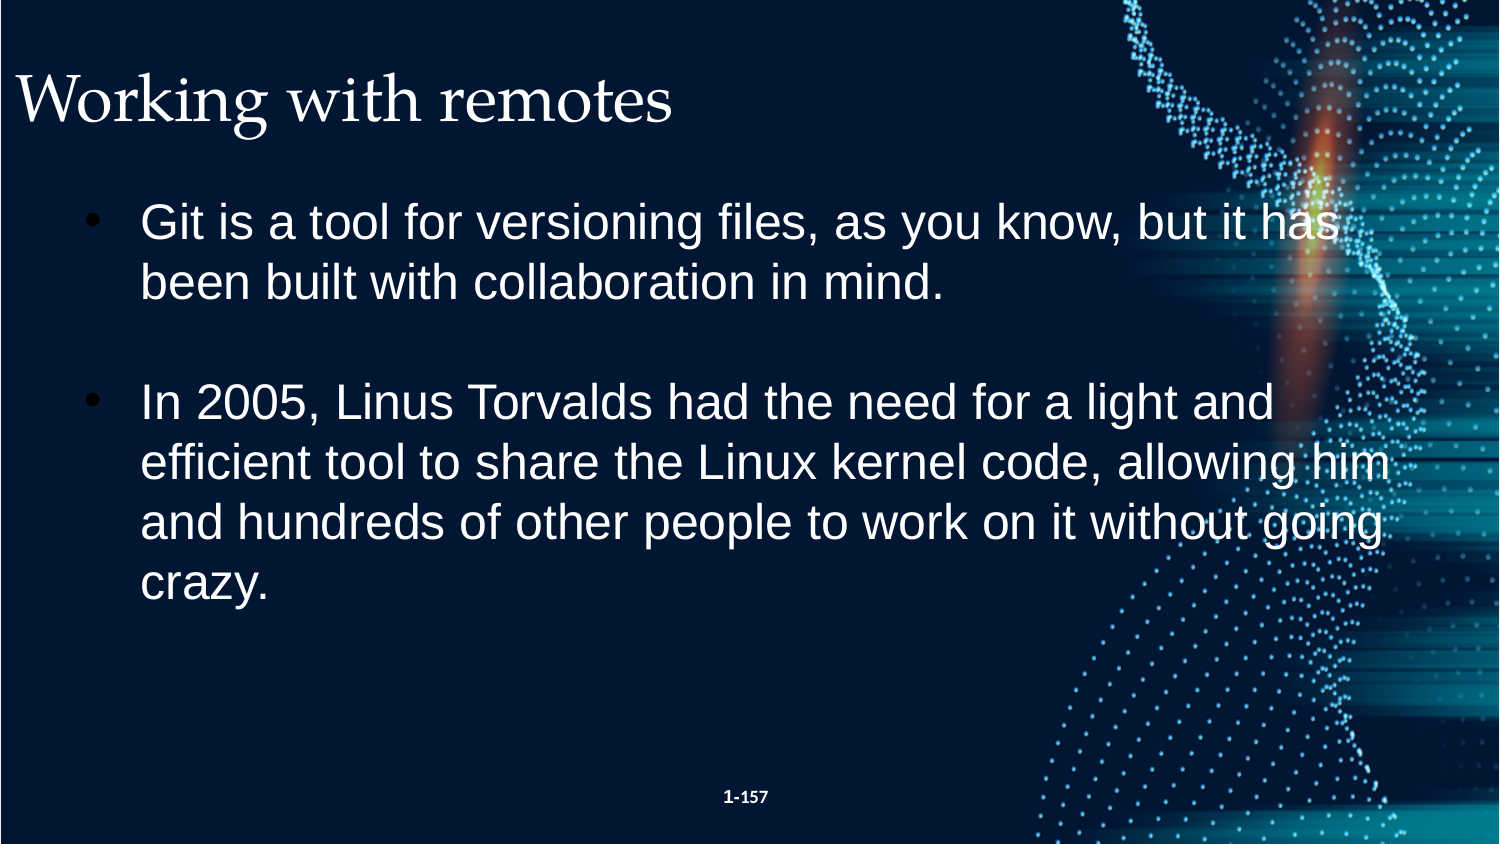

Working with remotes
Git is a tool for versioning files, as you know, but it has been built with collaboration in mind.

In 2005, Linus Torvalds had the need for a light and efficient tool to share the Linux kernel code, allowing him and hundreds of other people to work on it without going crazy.
1-157